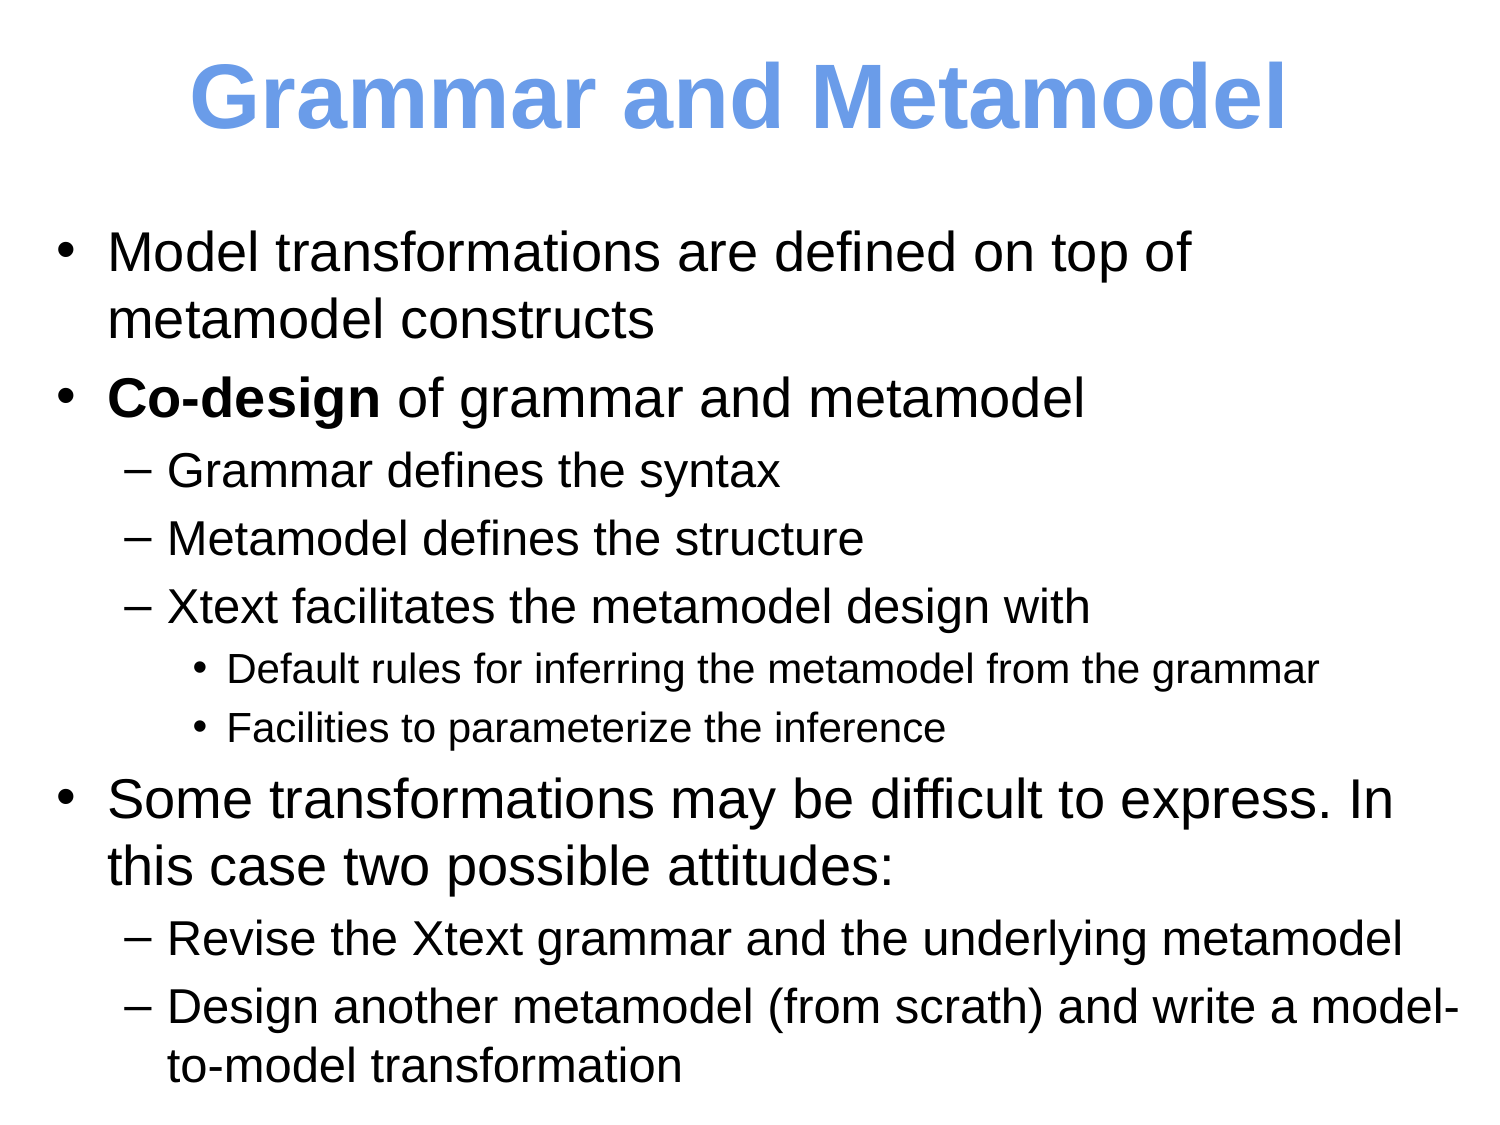

# Grammar and Metamodel
Model transformations are defined on top of metamodel constructs
Co-design of grammar and metamodel
Grammar defines the syntax
Metamodel defines the structure
Xtext facilitates the metamodel design with
Default rules for inferring the metamodel from the grammar
Facilities to parameterize the inference
Some transformations may be difficult to express. In this case two possible attitudes:
Revise the Xtext grammar and the underlying metamodel
Design another metamodel (from scrath) and write a model-to-model transformation